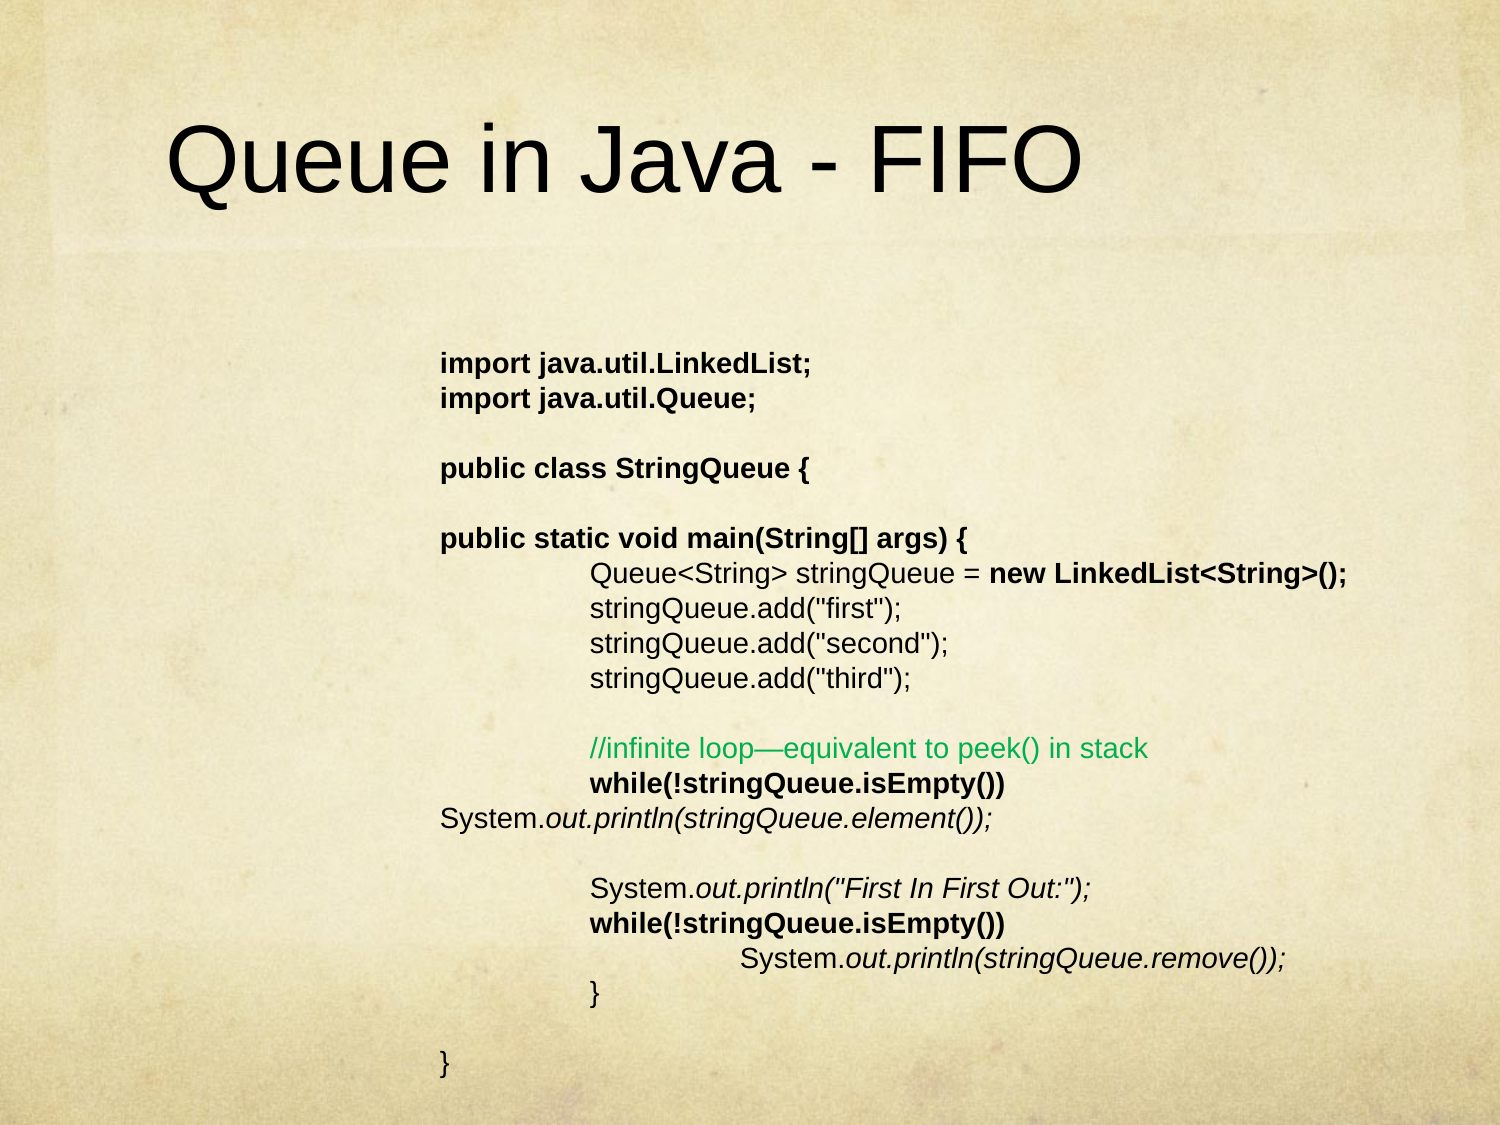

# Queue in Java - FIFO

import java.util.LinkedList;
import java.util.Queue;

public class StringQueue {

public static void main(String[] args) {
	Queue<String> stringQueue = new LinkedList<String>();
	stringQueue.add("first");
	stringQueue.add("second");
	stringQueue.add("third");

	//infinite loop—equivalent to peek() in stack
	while(!stringQueue.isEmpty()) 		System.out.println(stringQueue.element());

	System.out.println("First In First Out:");
	while(!stringQueue.isEmpty())
		System.out.println(stringQueue.remove());
	}

}